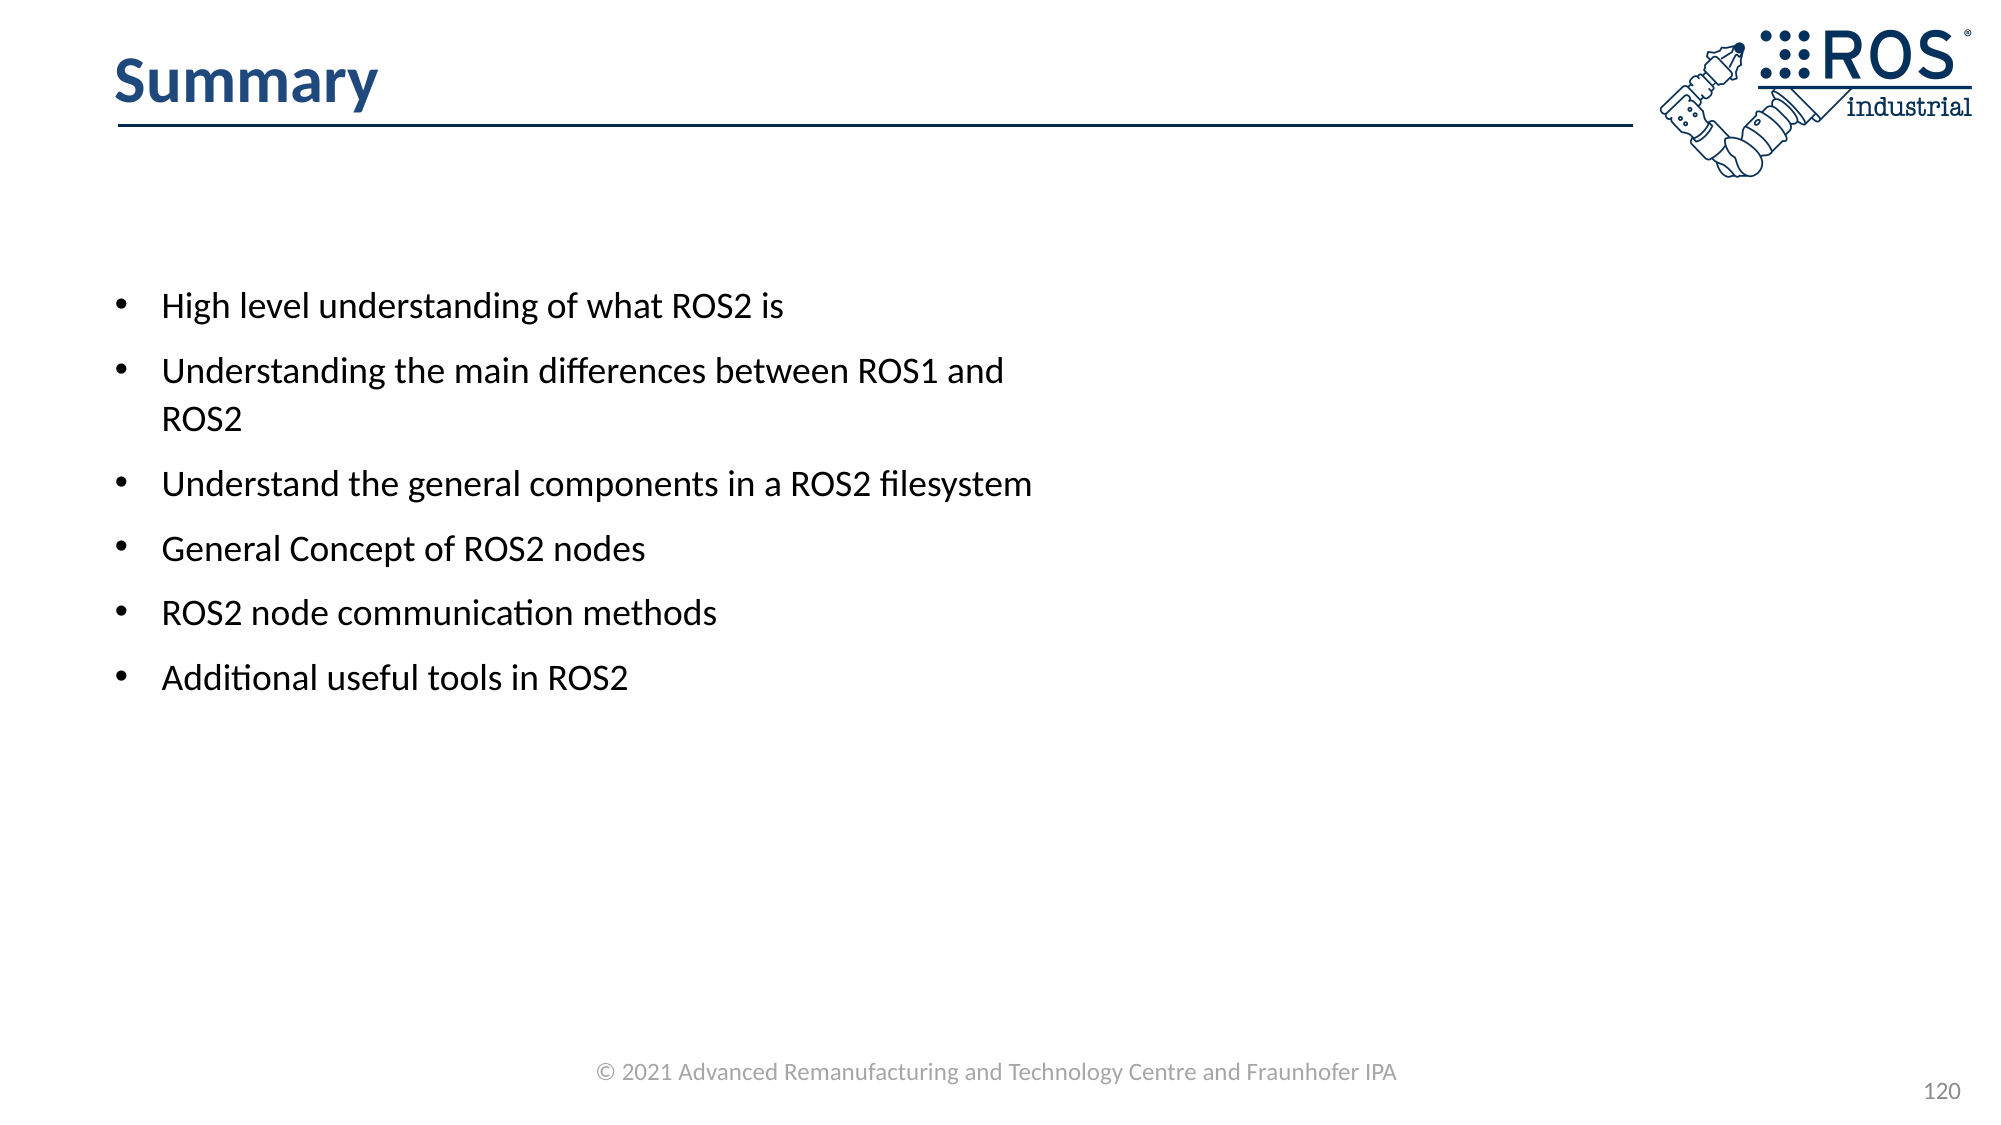

# Summary
High level understanding of what ROS2 is
Understanding the main differences between ROS1 and ROS2
Understand the general components in a ROS2 filesystem
General Concept of ROS2 nodes
ROS2 node communication methods
Additional useful tools in ROS2
120